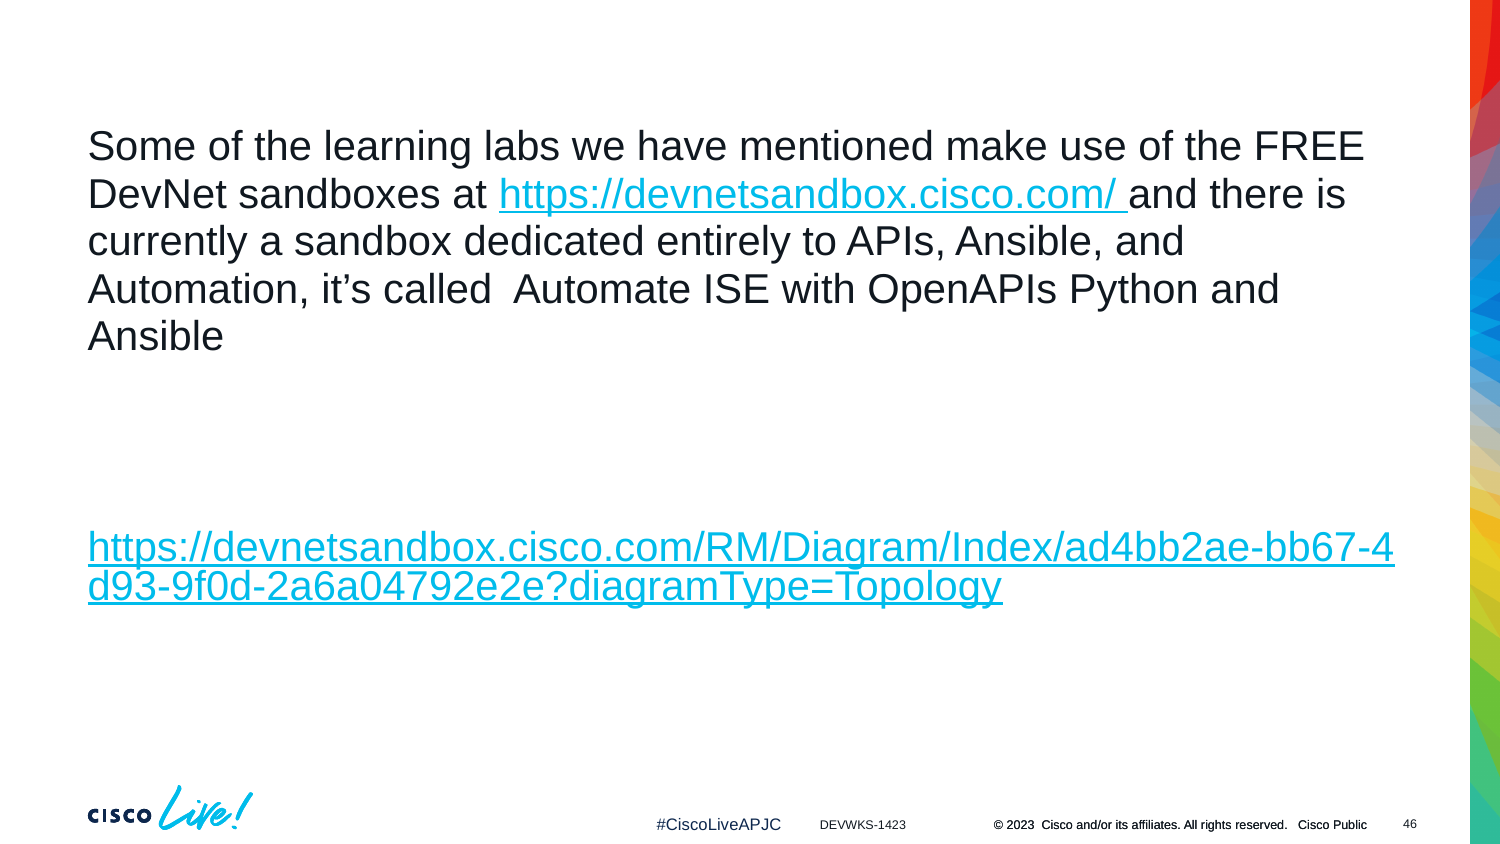

Some of the learning labs we have mentioned make use of the FREE DevNet sandboxes at https://devnetsandbox.cisco.com/ and there is currently a sandbox dedicated entirely to APIs, Ansible, and Automation, it’s called  Automate ISE with OpenAPIs Python and Ansible

https://devnetsandbox.cisco.com/RM/Diagram/Index/ad4bb2ae-bb67-4d93-9f0d-2a6a04792e2e?diagramType=Topology
46
DEVWKS-1423